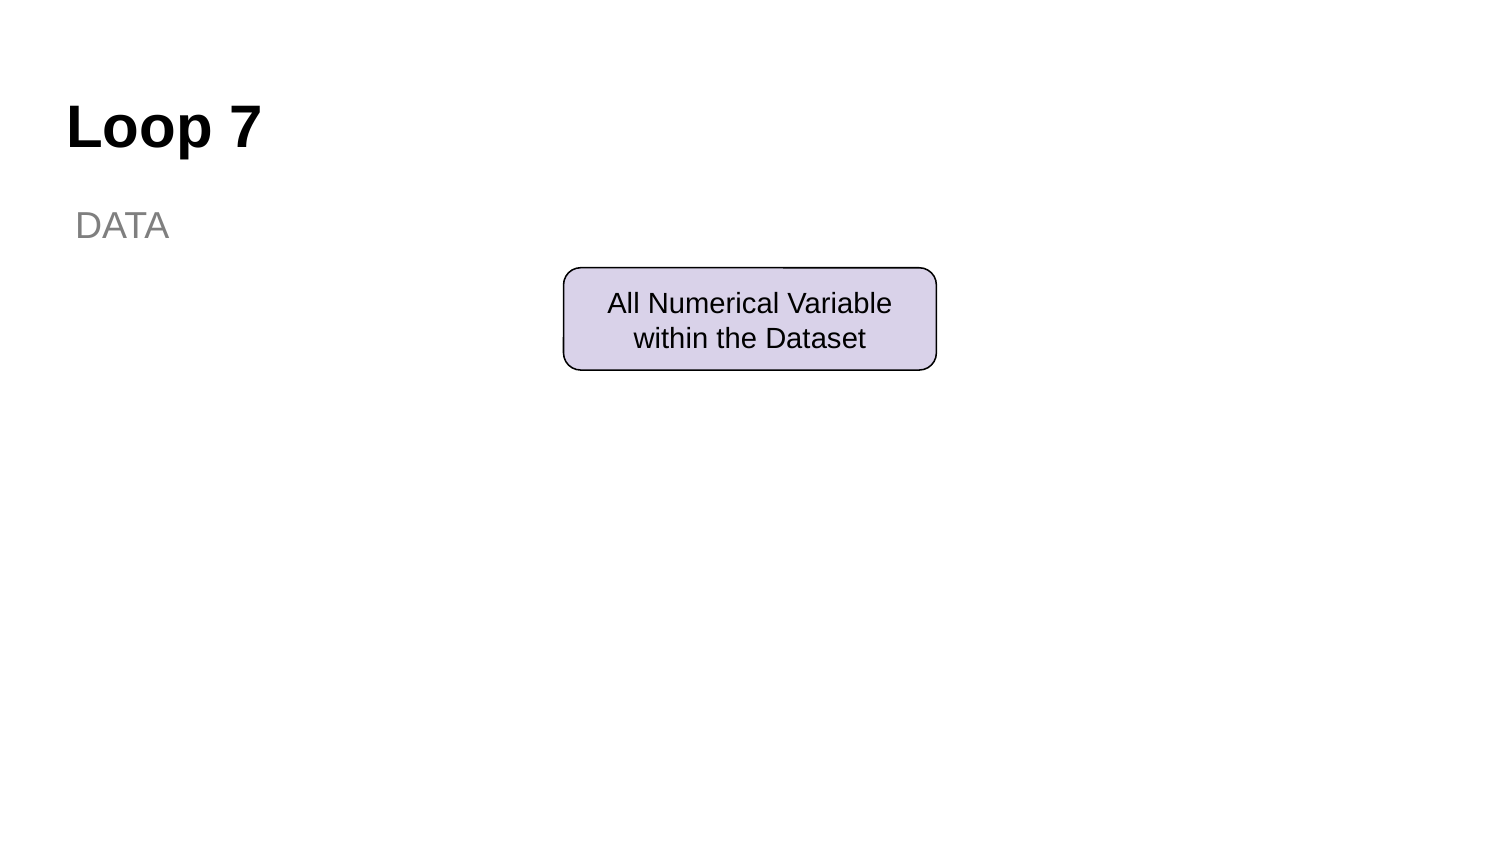

# Loop 7
DATA
All Numerical Variable within the Dataset